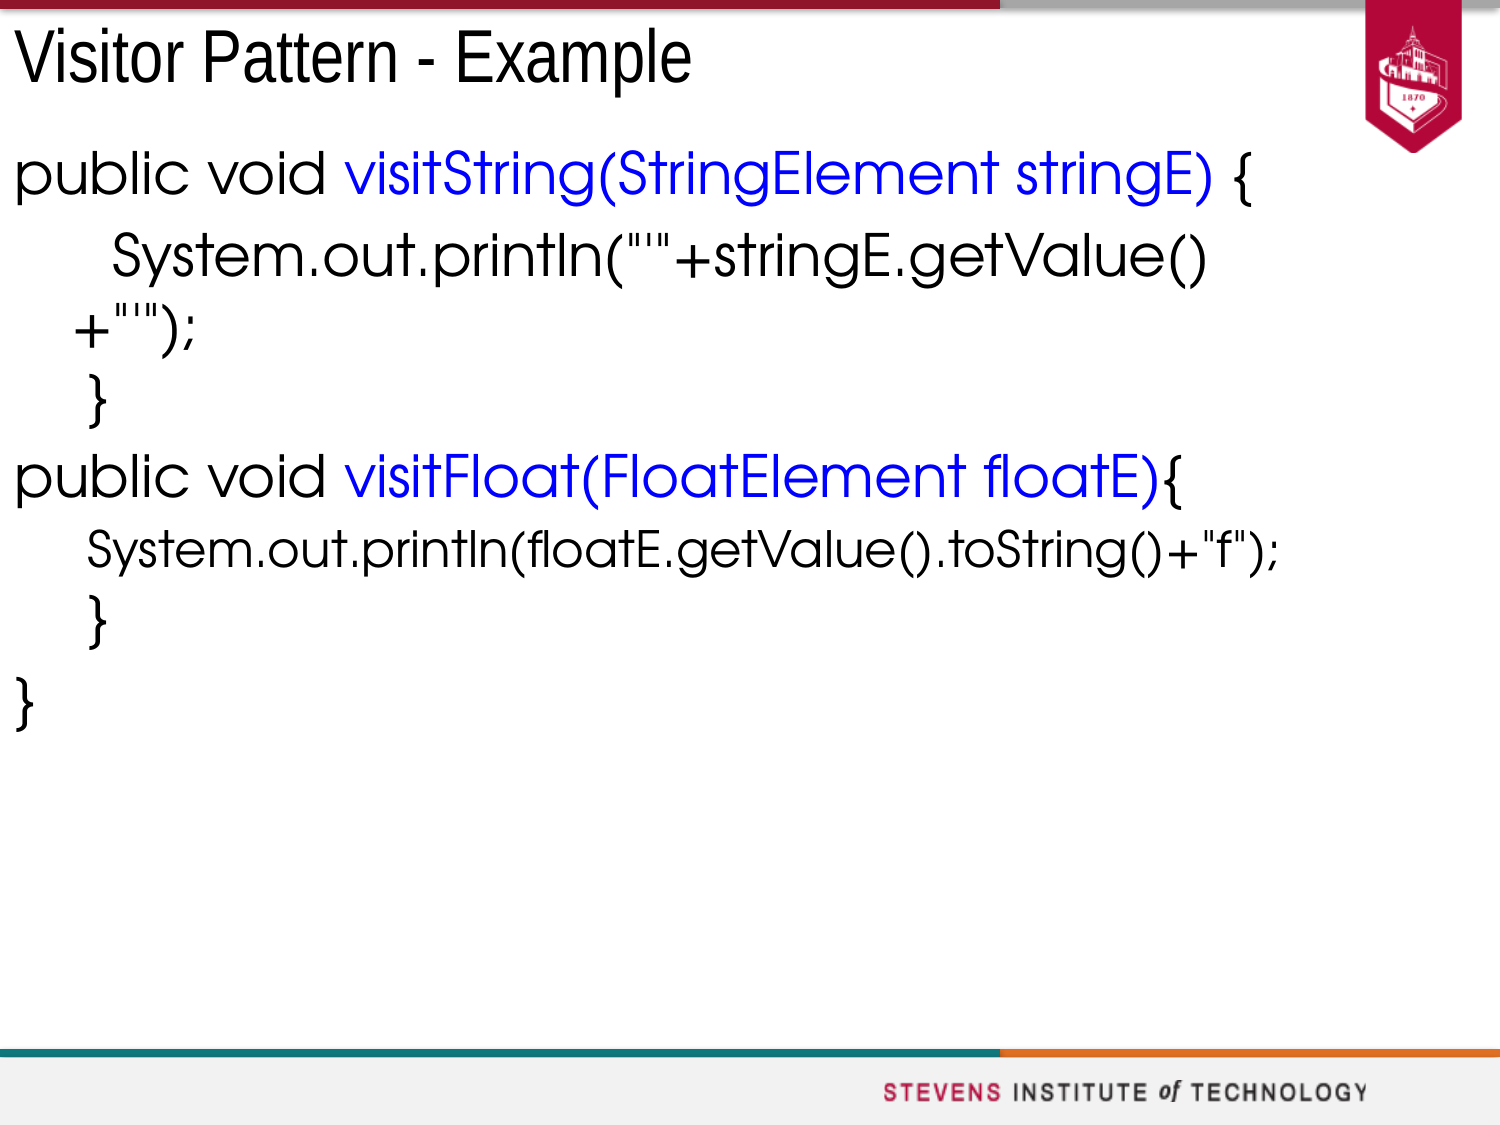

Visitor Pattern - Example
public void visitString(StringElement stringE) {
      System.out.println("'"+stringE.getValue()+"'");
 }
public void visitFloat(FloatElement floatE){
 System.out.println(floatE.getValue().toString()+"f");
 }
}